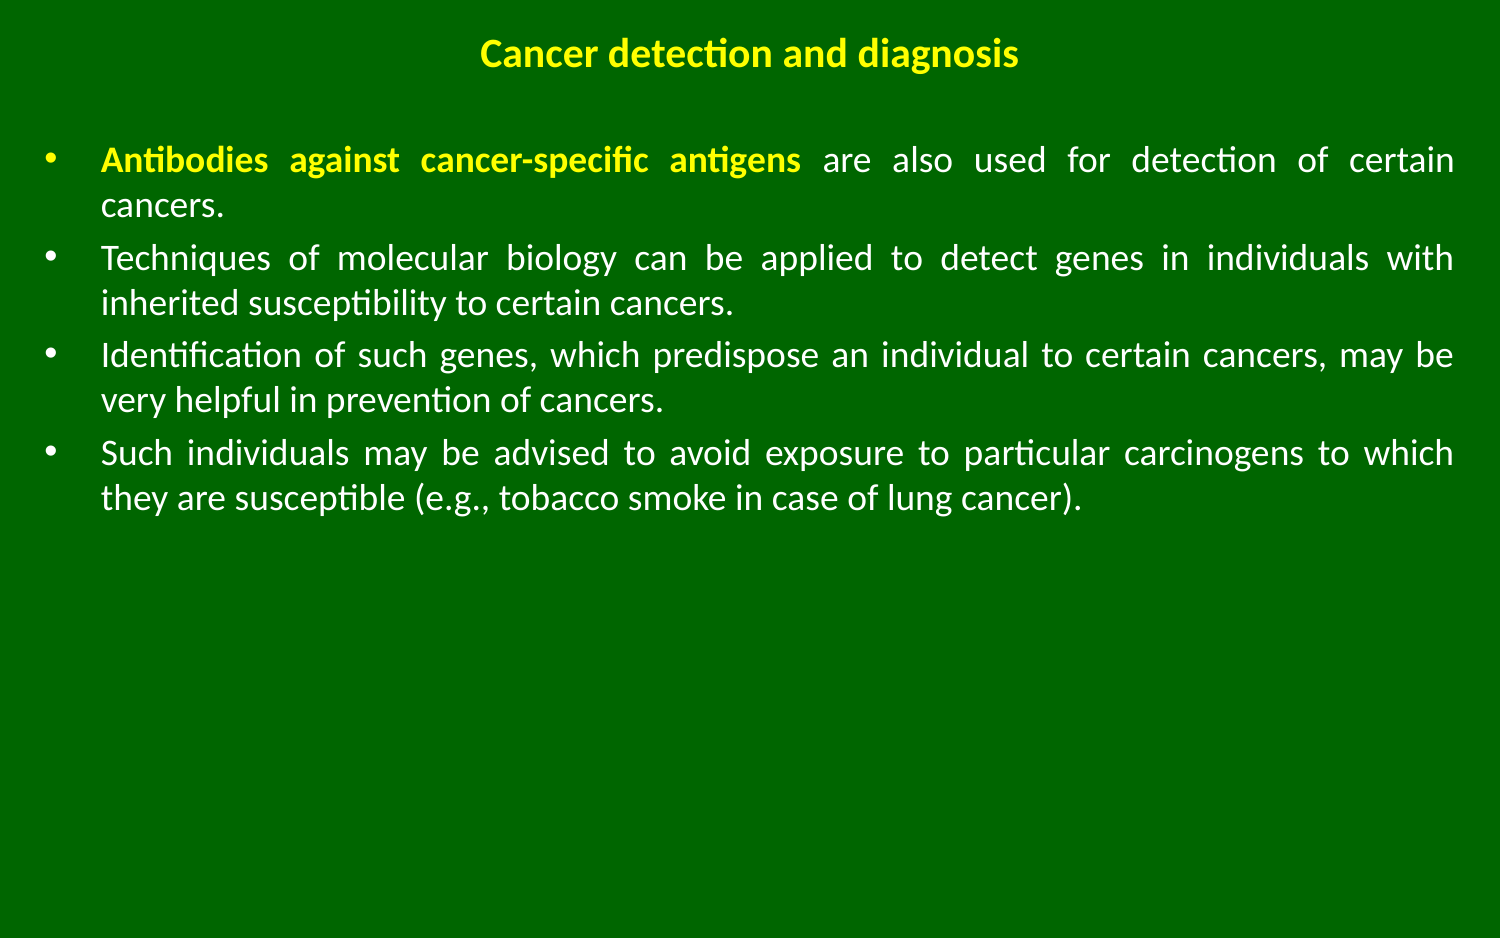

# Cancer detection and diagnosis
Antibodies against cancer-specific antigens are also used for detection of certain cancers.
Techniques of molecular biology can be applied to detect genes in individuals with inherited susceptibility to certain cancers.
Identification of such genes, which predispose an individual to certain cancers, may be very helpful in prevention of cancers.
Such individuals may be advised to avoid exposure to particular carcinogens to which they are susceptible (e.g., tobacco smoke in case of lung cancer).